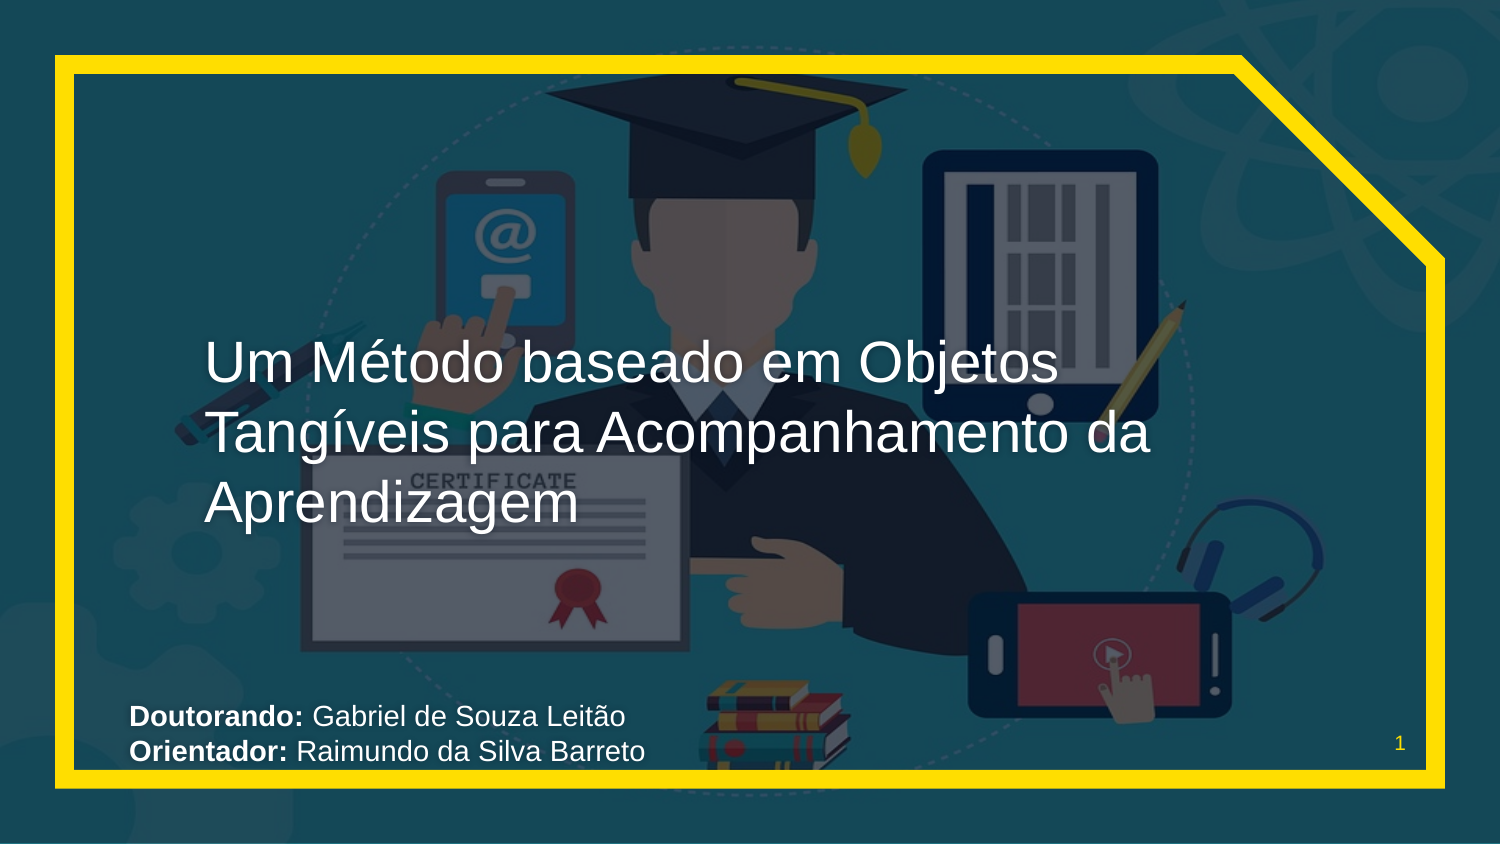

# Um Método baseado em Objetos Tangíveis para Acompanhamento da Aprendizagem
Doutorando: Gabriel de Souza Leitão
Orientador: Raimundo da Silva Barreto
1